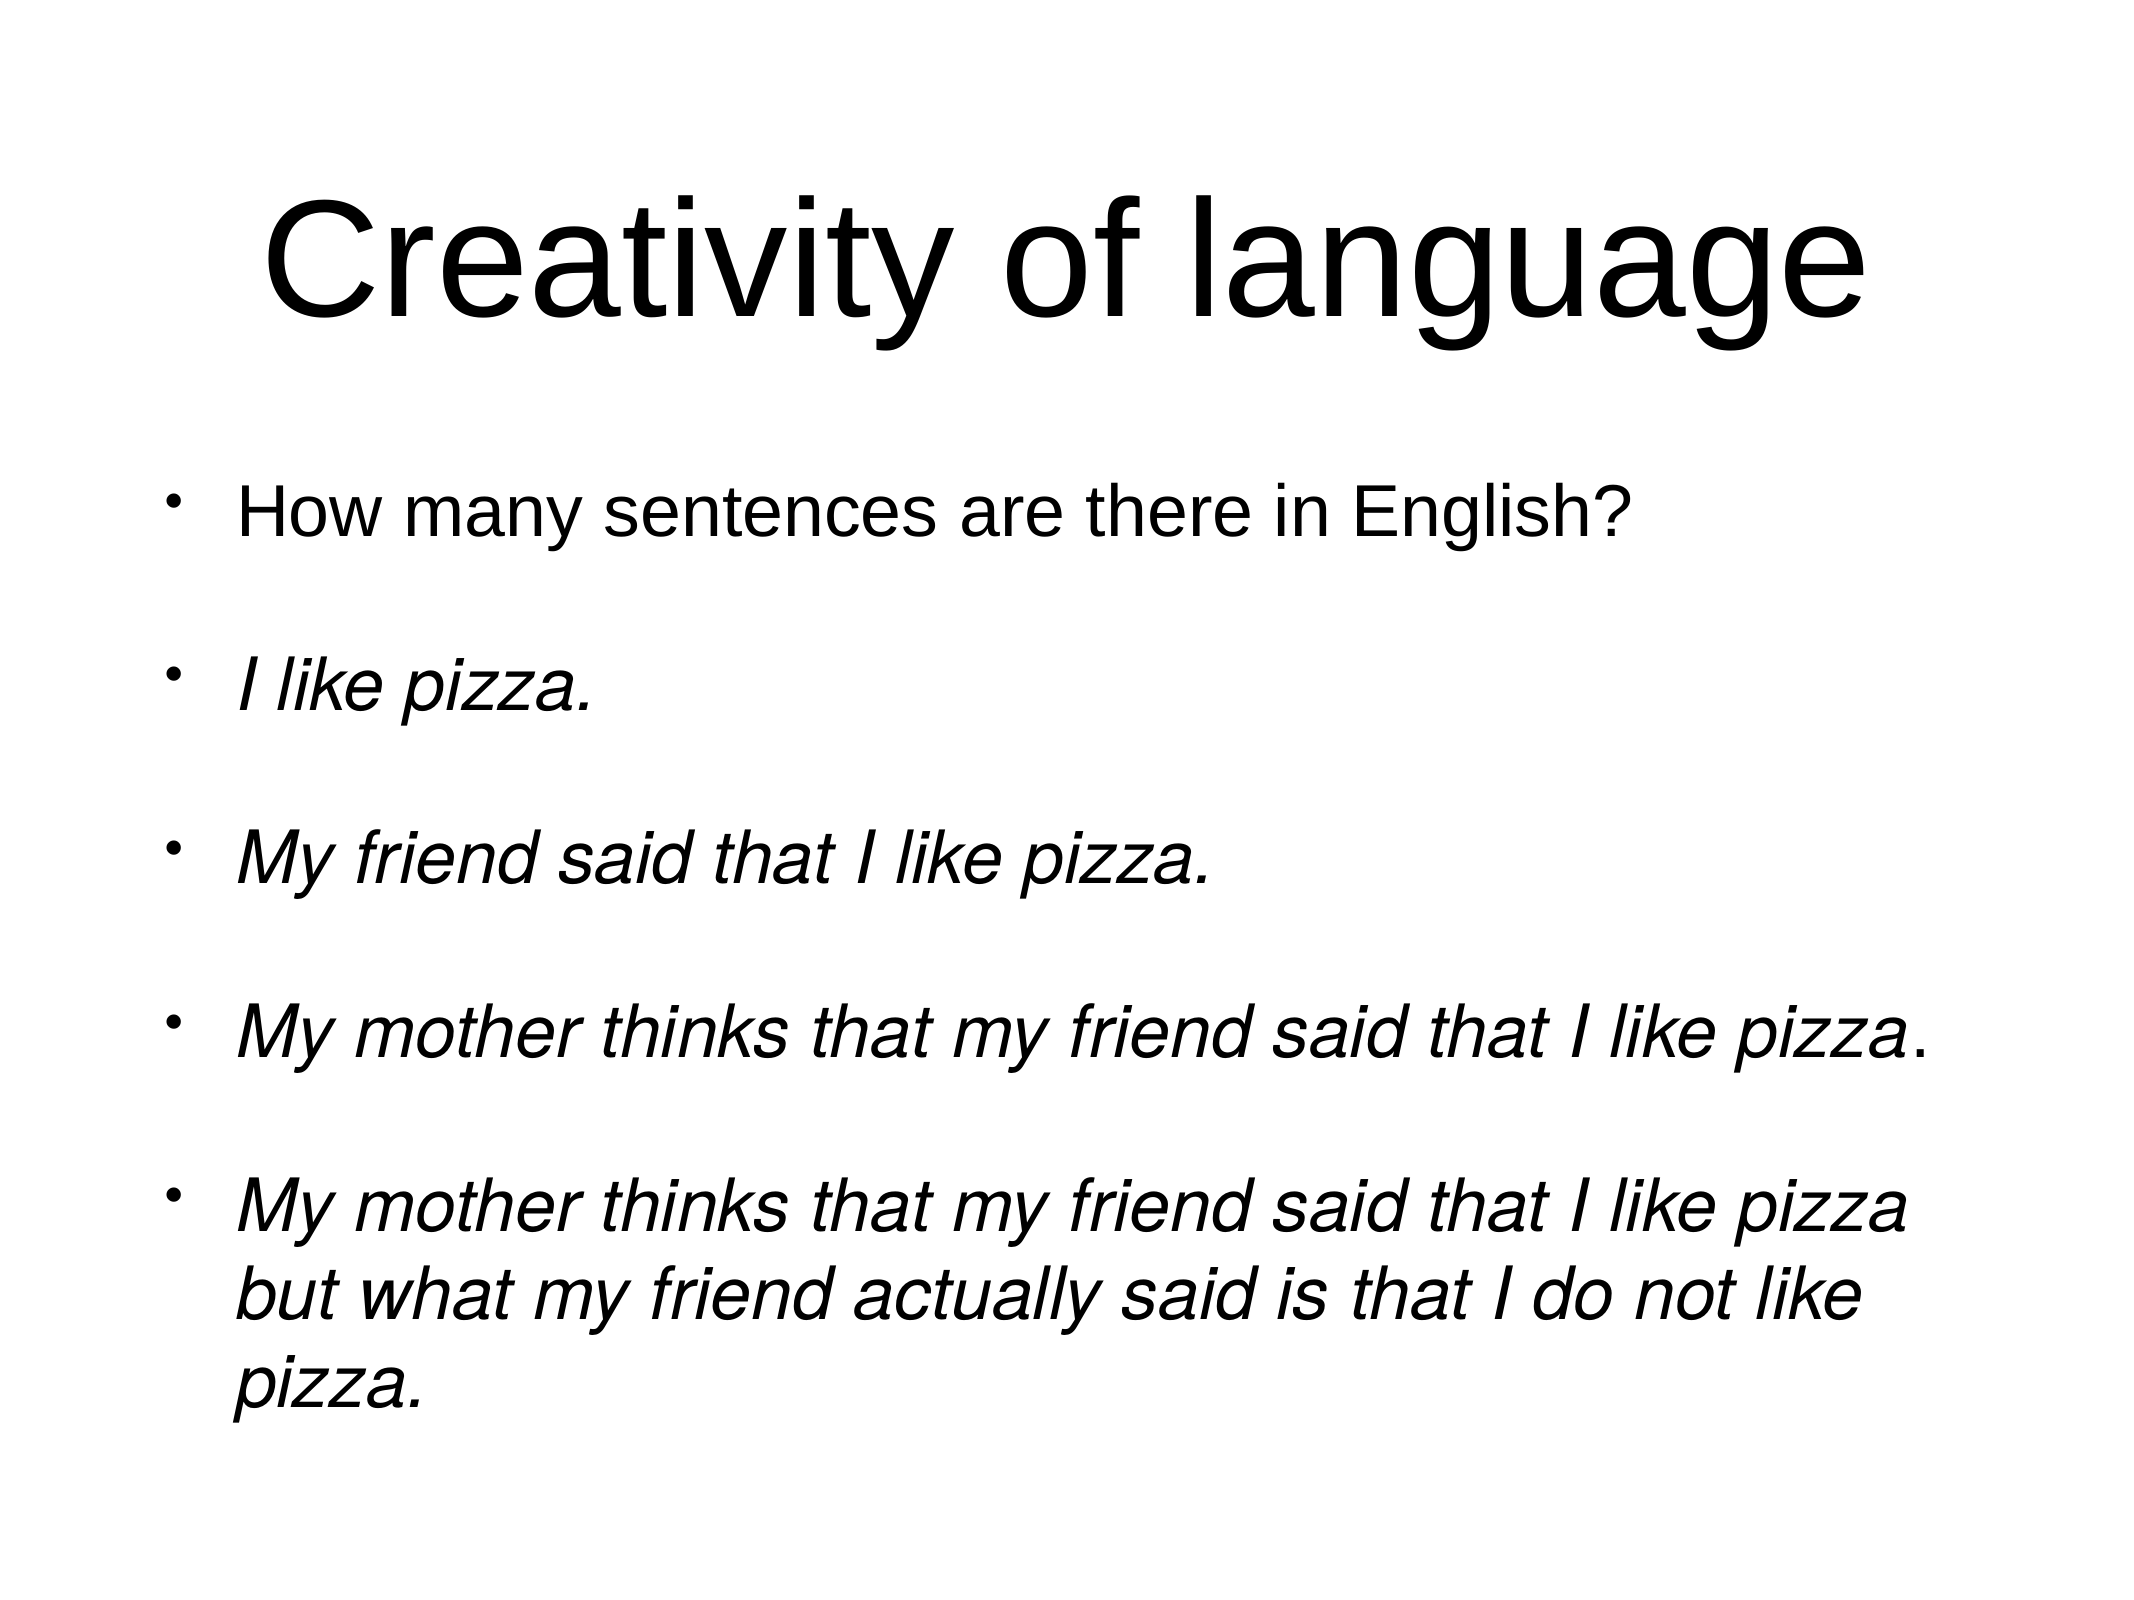

# Creativity of language
How many sentences are there in English?
I like pizza.
My friend said that I like pizza.
My mother thinks that my friend said that I like pizza.
My mother thinks that my friend said that I like pizza but what my friend actually said is that I do not like pizza.